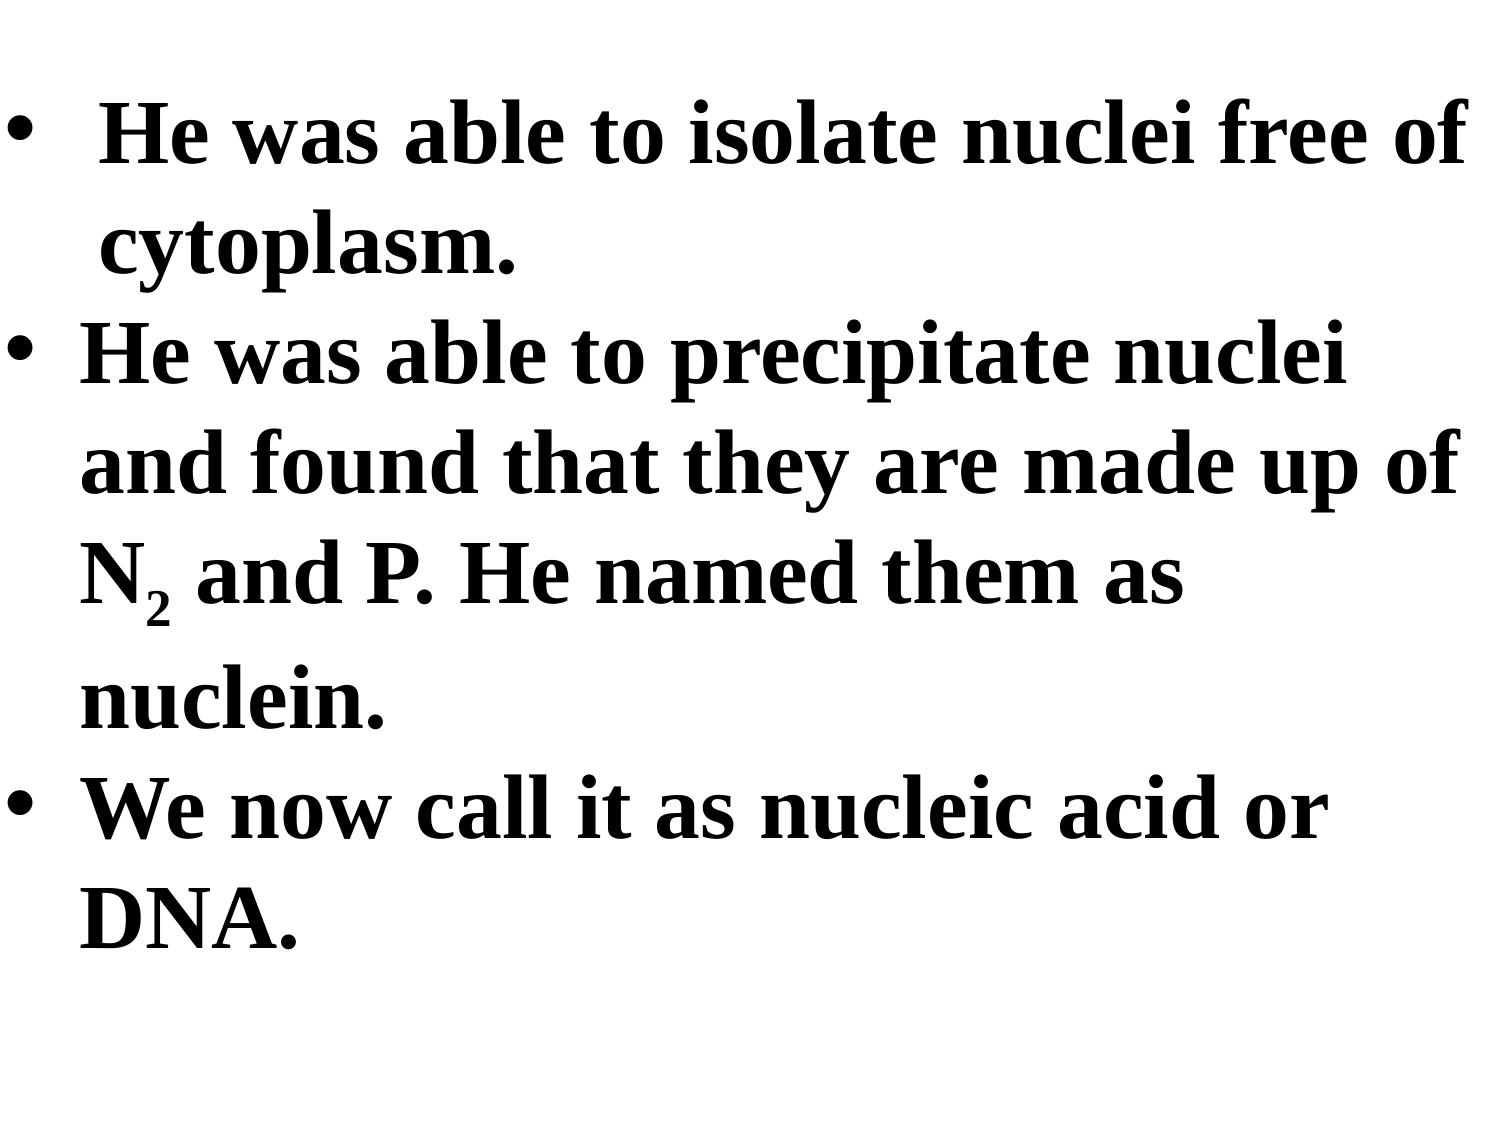

He was able to isolate nuclei free of cytoplasm.
He was able to precipitate nuclei and found that they are made up of N2 and P. He named them as nuclein.
We now call it as nucleic acid or DNA.